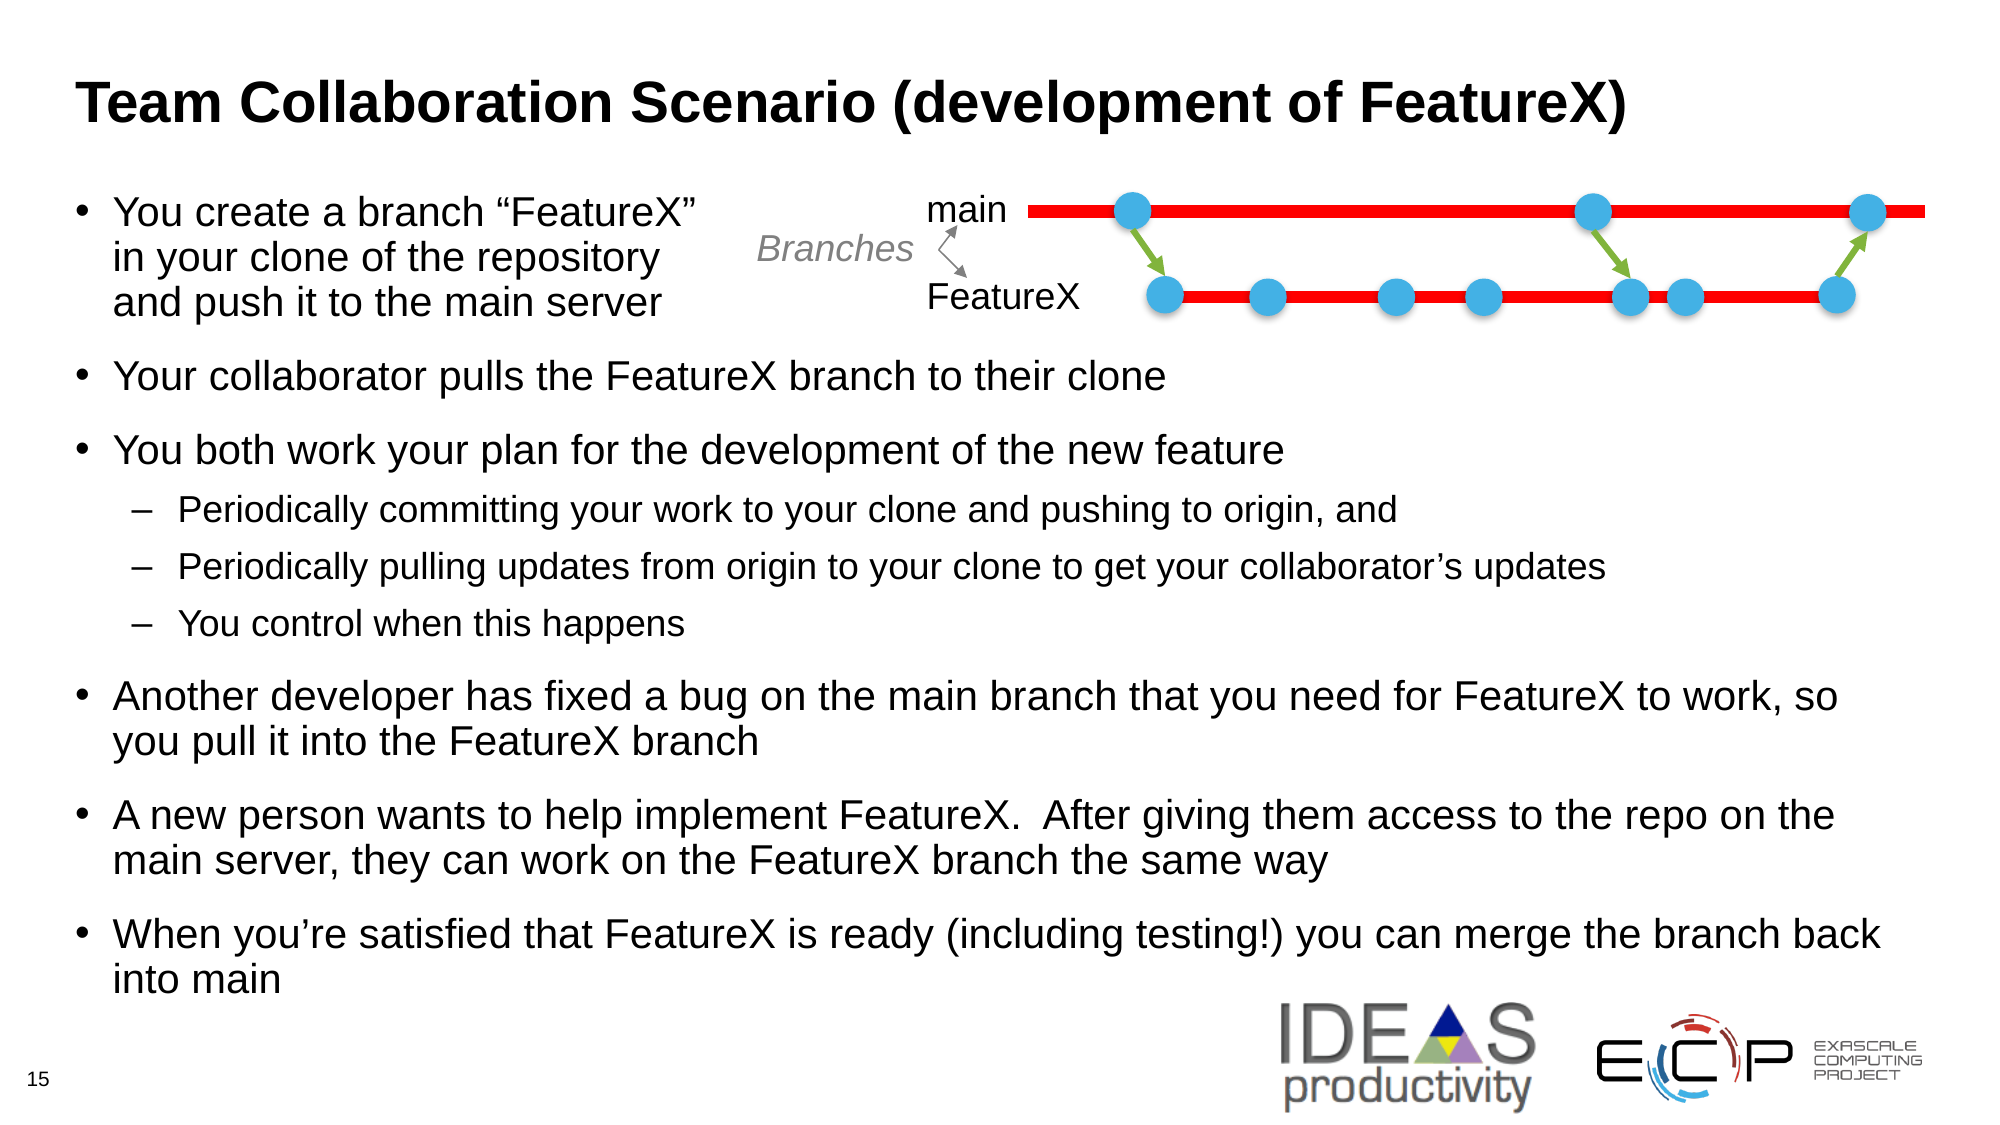

# Team Collaboration Scenario (development of FeatureX)
main

FeatureX

You create a branch “FeatureX”
in your clone of the repository
and push it to the main server
Your collaborator pulls the FeatureX branch to their clone
You both work your plan for the development of the new feature
Periodically committing your work to your clone and pushing to origin, and
Periodically pulling updates from origin to your clone to get your collaborator’s updates
You control when this happens
Another developer has fixed a bug on the main branch that you need for FeatureX to work, so you pull it into the FeatureX branch
A new person wants to help implement FeatureX.  After giving them access to the repo on the main server, they can work on the FeatureX branch the same way
When you’re satisfied that FeatureX is ready (including testing!) you can merge the branch back into main
Branches